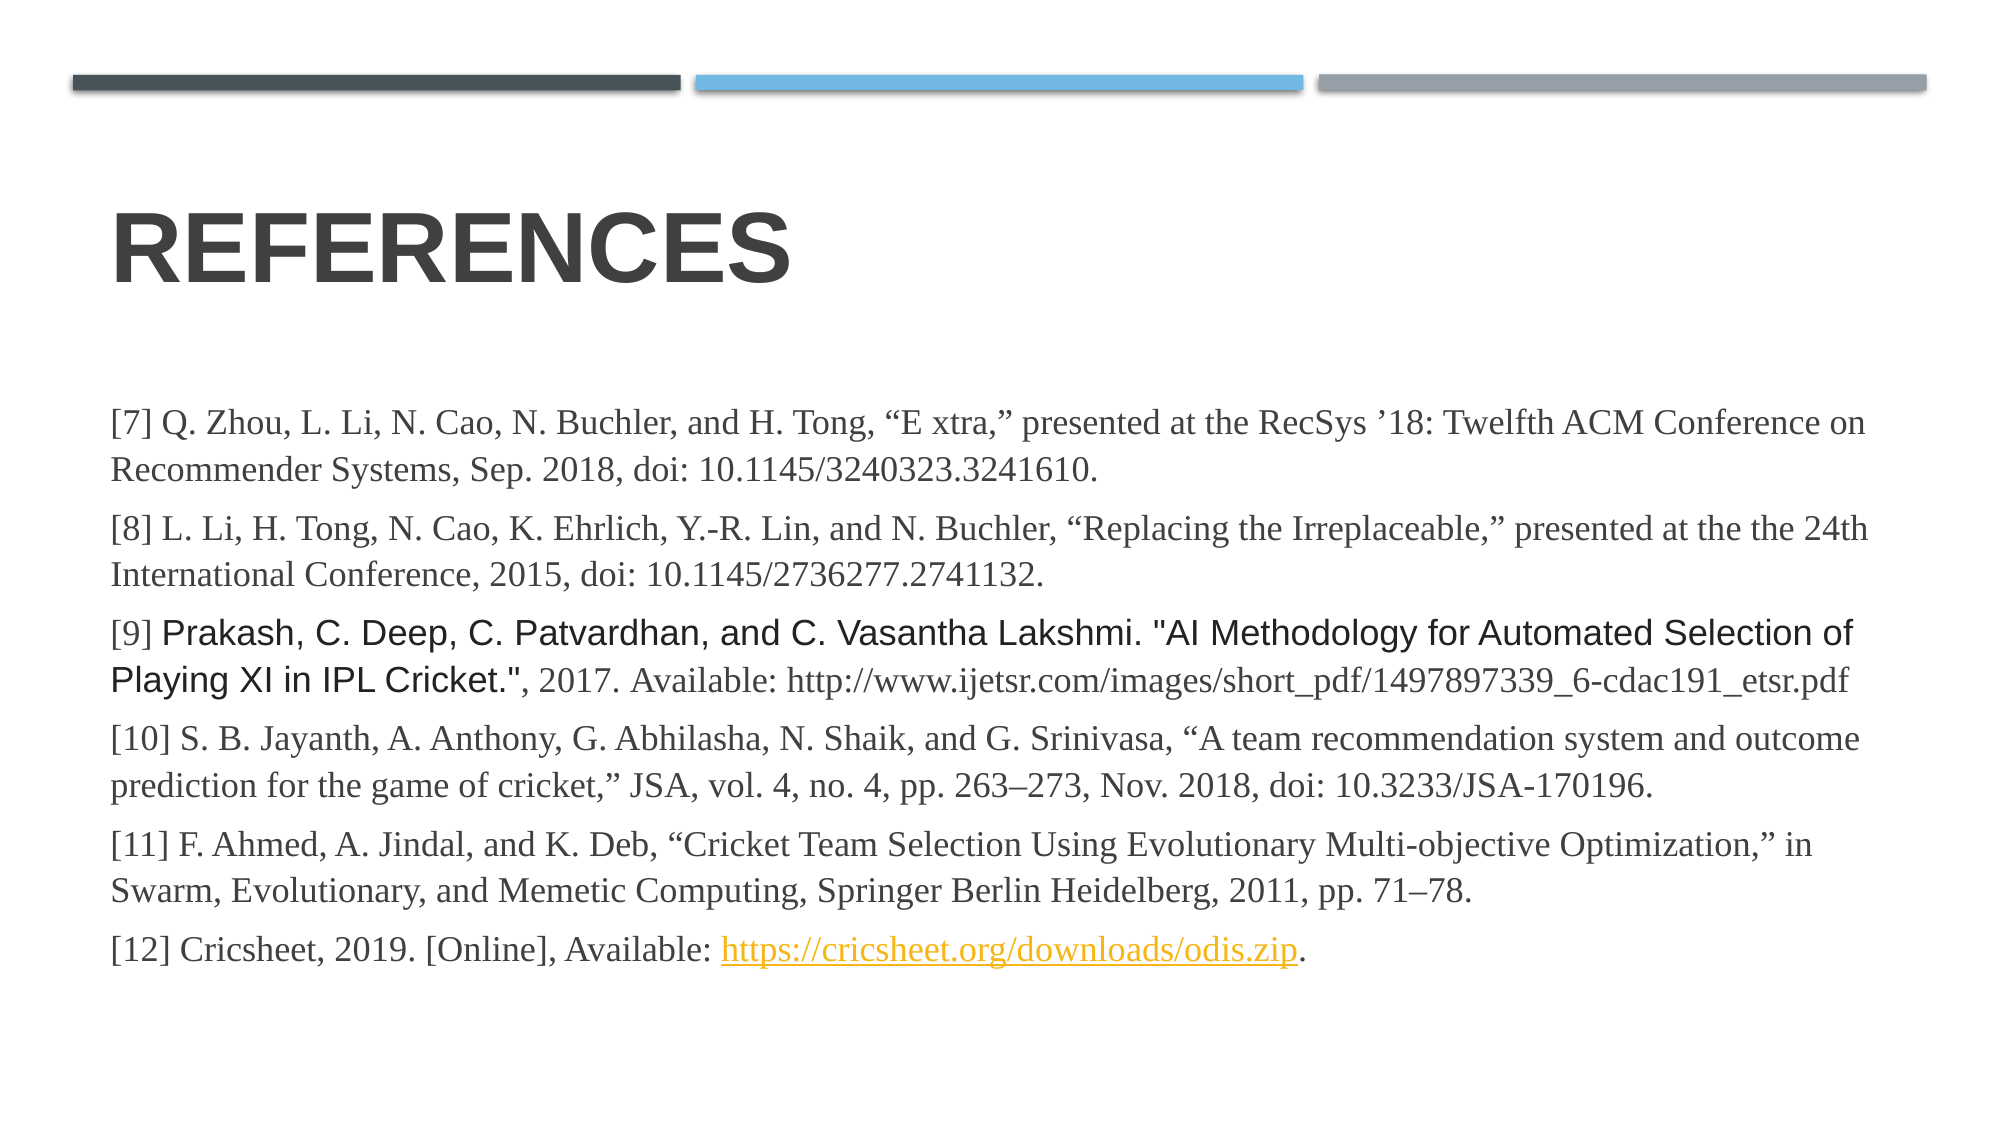

# References
[7] Q. Zhou, L. Li, N. Cao, N. Buchler, and H. Tong, “E xtra,” presented at the RecSys ’18: Twelfth ACM Conference on Recommender Systems, Sep. 2018, doi: 10.1145/3240323.3241610.
[8] L. Li, H. Tong, N. Cao, K. Ehrlich, Y.-R. Lin, and N. Buchler, “Replacing the Irreplaceable,” presented at the the 24th International Conference, 2015, doi: 10.1145/2736277.2741132.
[9] Prakash, C. Deep, C. Patvardhan, and C. Vasantha Lakshmi. "AI Methodology for Automated Selection of Playing XI in IPL Cricket.", 2017. Available: http://www.ijetsr.com/images/short_pdf/1497897339_6-cdac191_etsr.pdf
[10] S. B. Jayanth, A. Anthony, G. Abhilasha, N. Shaik, and G. Srinivasa, “A team recommendation system and outcome prediction for the game of cricket,” JSA, vol. 4, no. 4, pp. 263–273, Nov. 2018, doi: 10.3233/JSA-170196.
[11] F. Ahmed, A. Jindal, and K. Deb, “Cricket Team Selection Using Evolutionary Multi-objective Optimization,” in Swarm, Evolutionary, and Memetic Computing, Springer Berlin Heidelberg, 2011, pp. 71–78.
[12] Cricsheet, 2019. [Online], Available: https://cricsheet.org/downloads/odis.zip.